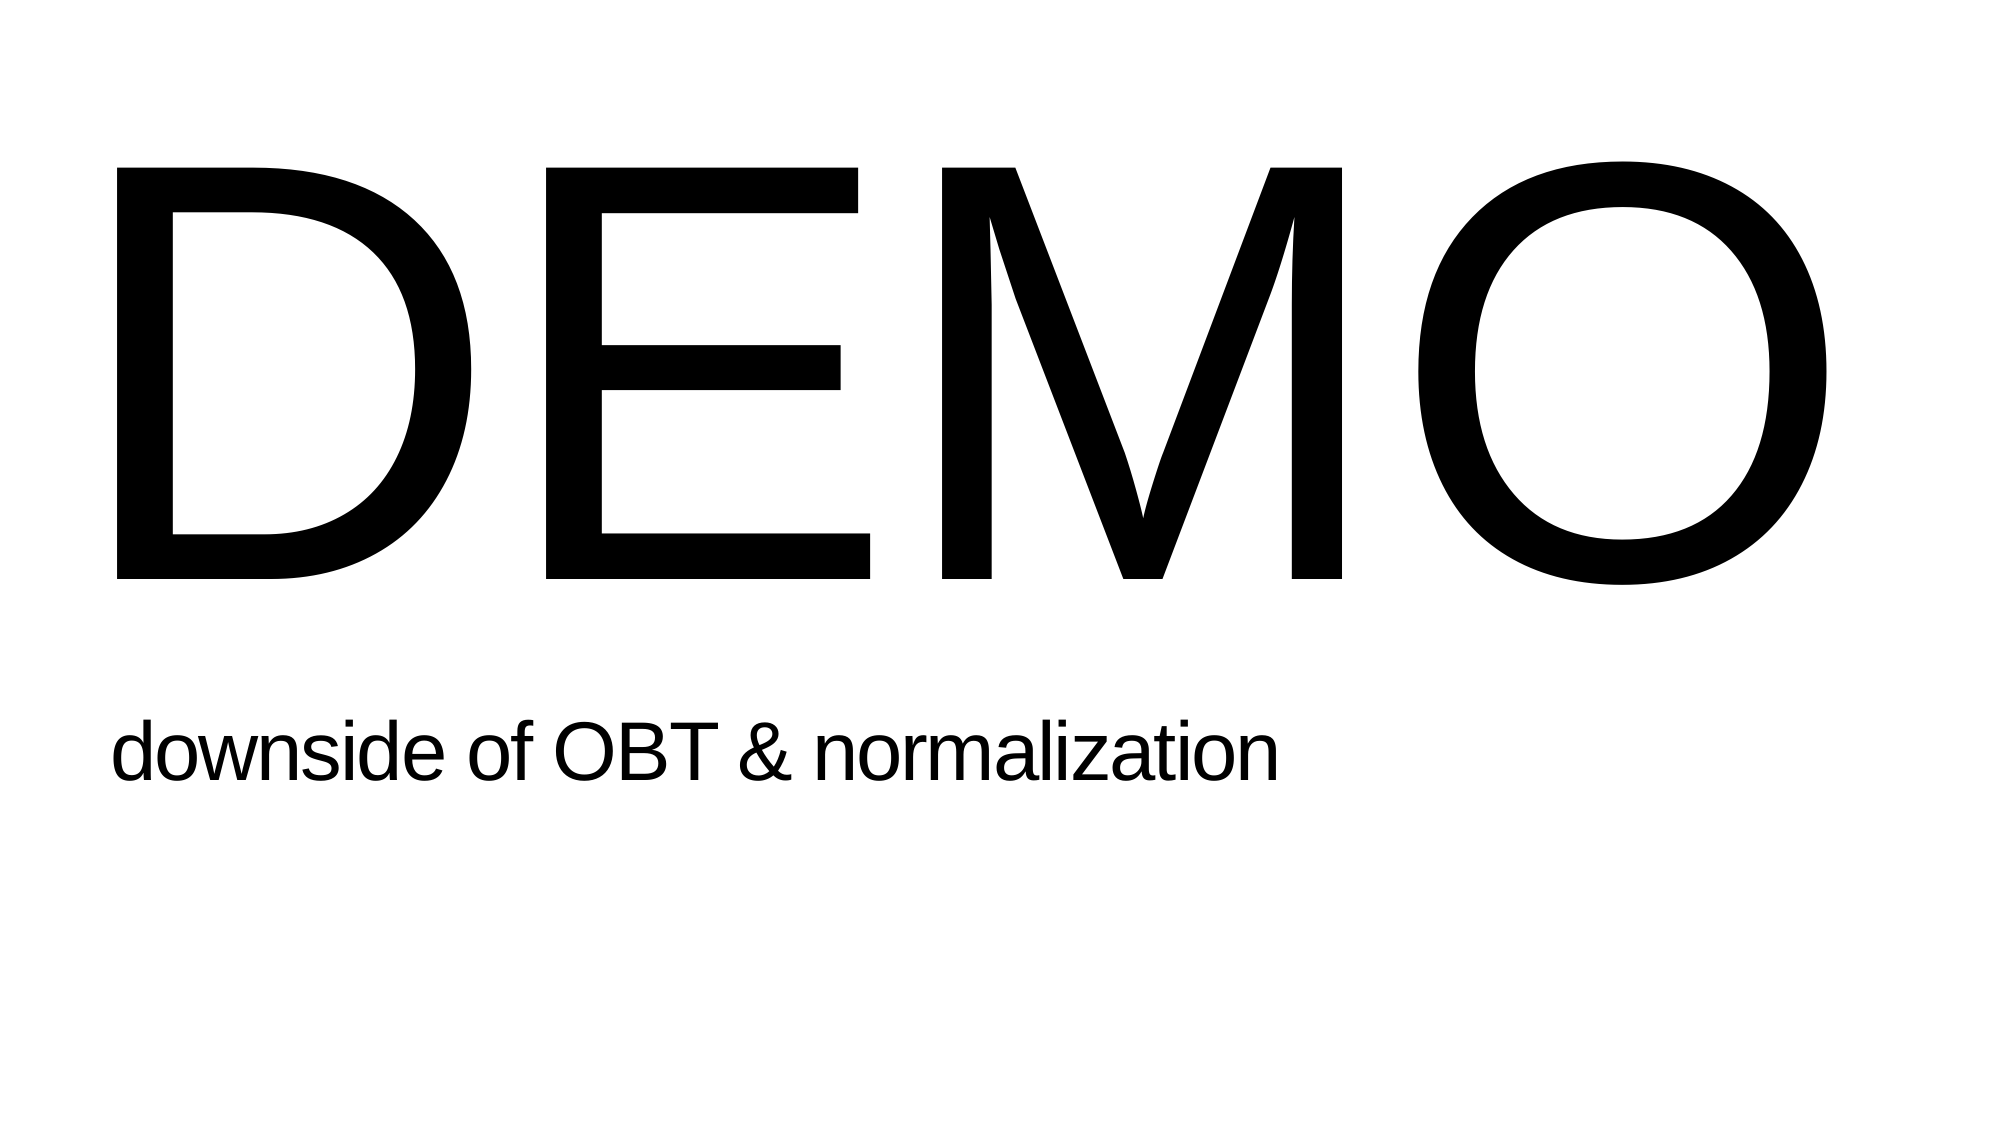

# DEMO downside of OBT & normalization